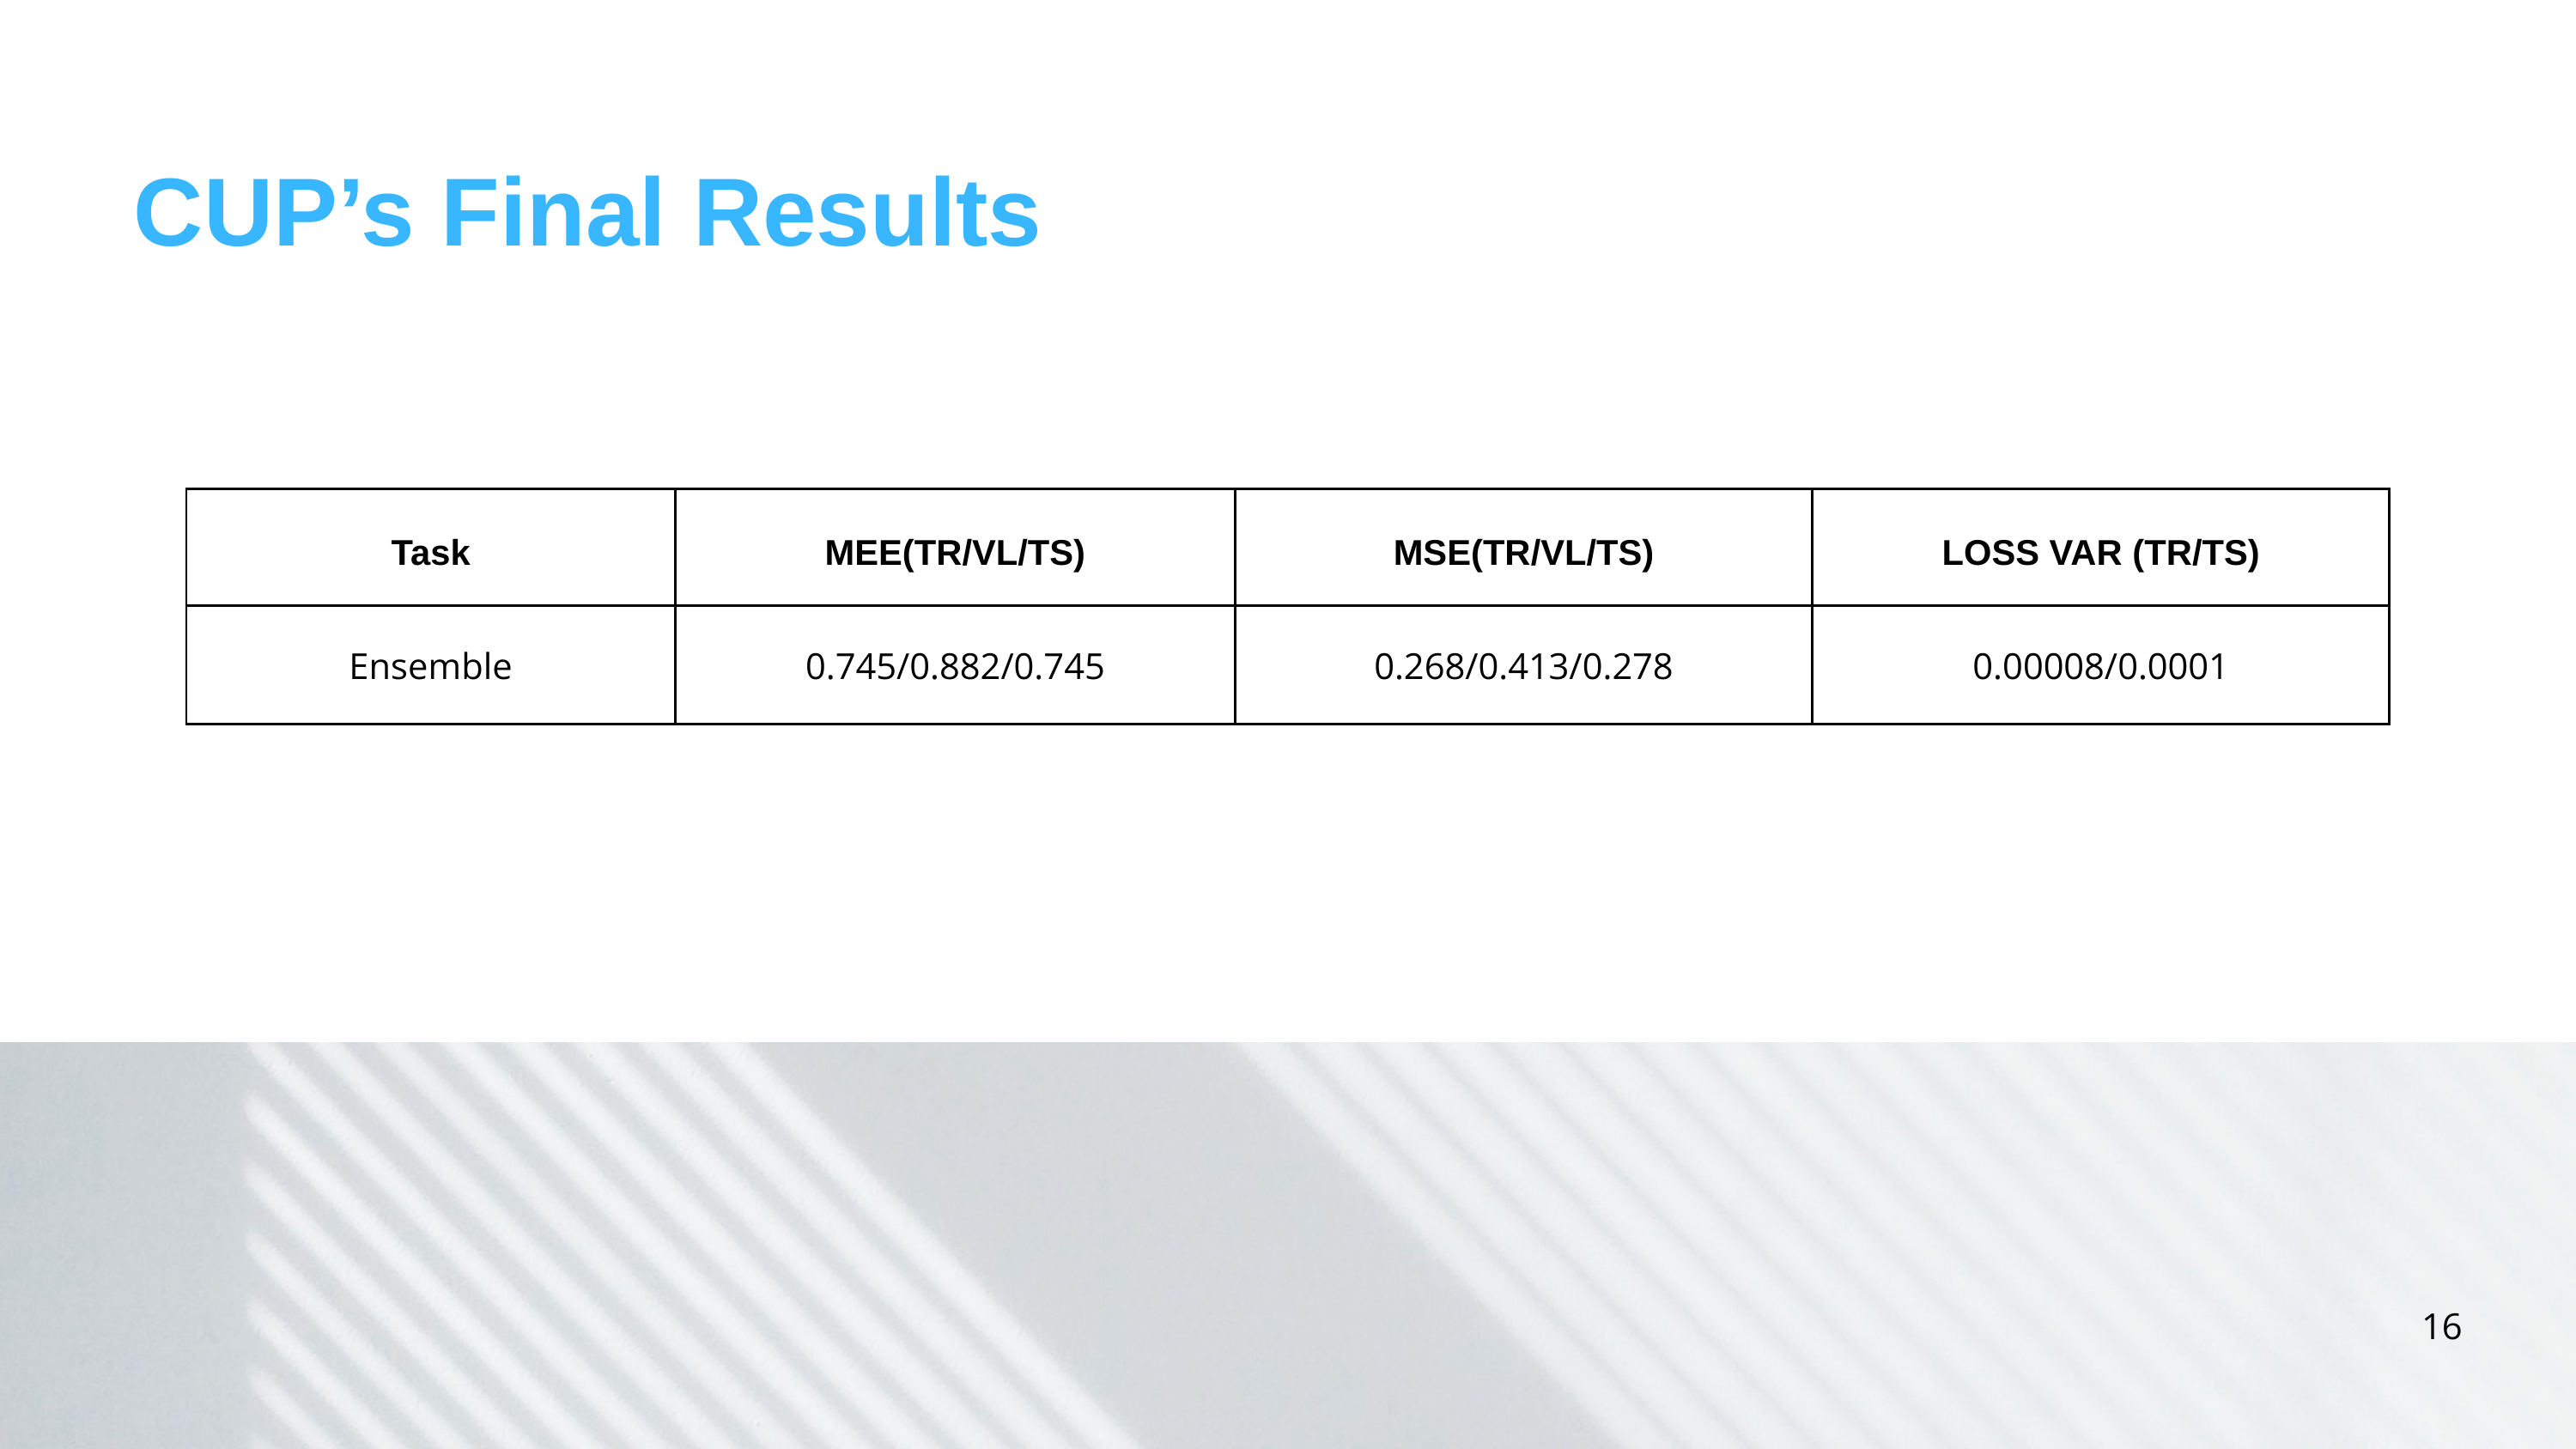

CUP’s Final Results
| Task | MEE(TR/VL/TS) | MSE(TR/VL/TS) | LOSS VAR (TR/TS) |
| --- | --- | --- | --- |
| Ensemble | 0.745/0.882/0.745 | 0.268/0.413/0.278 | 0.00008/0.0001 |

16